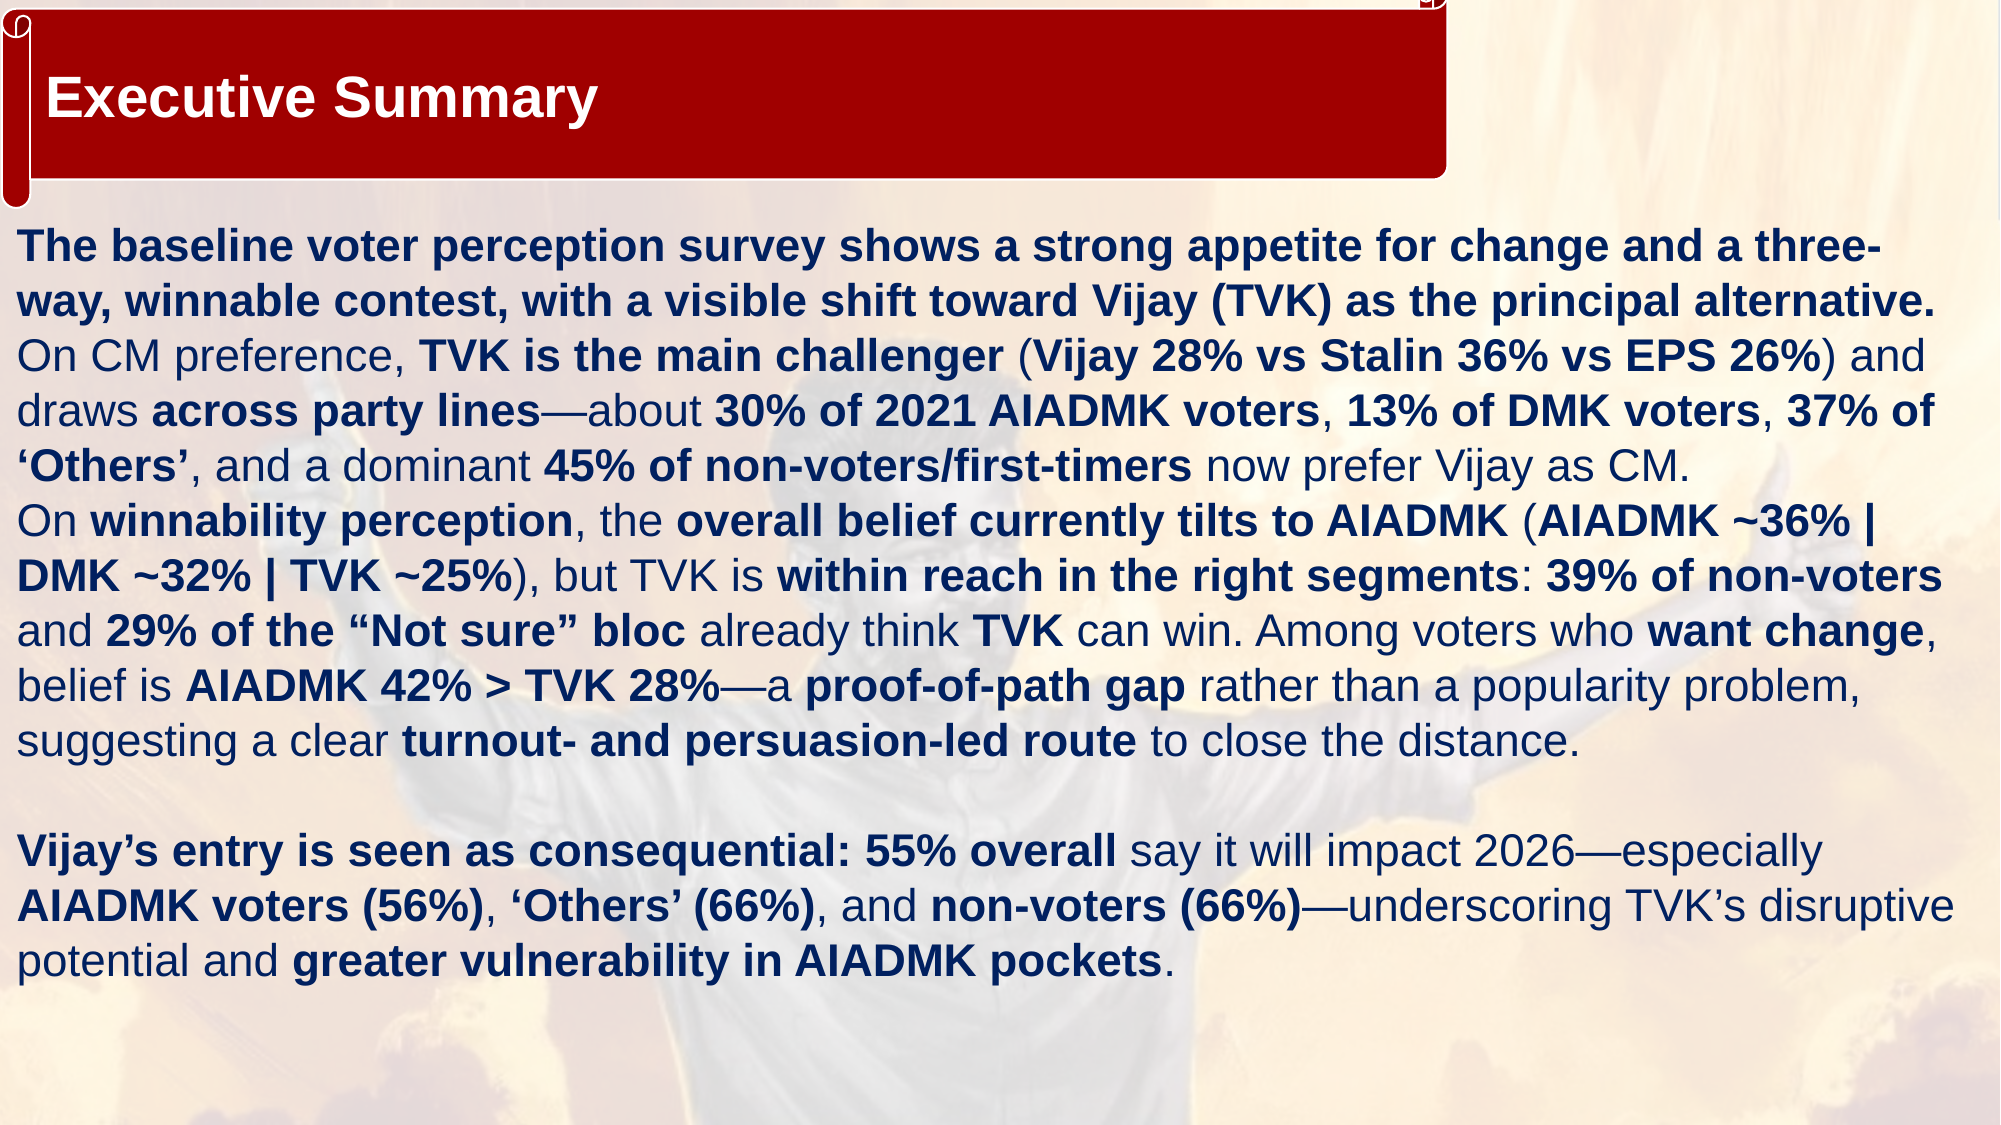

Executive Summary
The baseline voter perception survey shows a strong appetite for change and a three-way, winnable contest, with a visible shift toward Vijay (TVK) as the principal alternative. On CM preference, TVK is the main challenger (Vijay 28% vs Stalin 36% vs EPS 26%) and draws across party lines—about 30% of 2021 AIADMK voters, 13% of DMK voters, 37% of ‘Others’, and a dominant 45% of non-voters/first-timers now prefer Vijay as CM.
On winnability perception, the overall belief currently tilts to AIADMK (AIADMK ~36% | DMK ~32% | TVK ~25%), but TVK is within reach in the right segments: 39% of non-voters and 29% of the “Not sure” bloc already think TVK can win. Among voters who want change, belief is AIADMK 42% > TVK 28%—a proof-of-path gap rather than a popularity problem, suggesting a clear turnout- and persuasion-led route to close the distance.

Vijay’s entry is seen as consequential: 55% overall say it will impact 2026—especially AIADMK voters (56%), ‘Others’ (66%), and non-voters (66%)—underscoring TVK’s disruptive potential and greater vulnerability in AIADMK pockets.